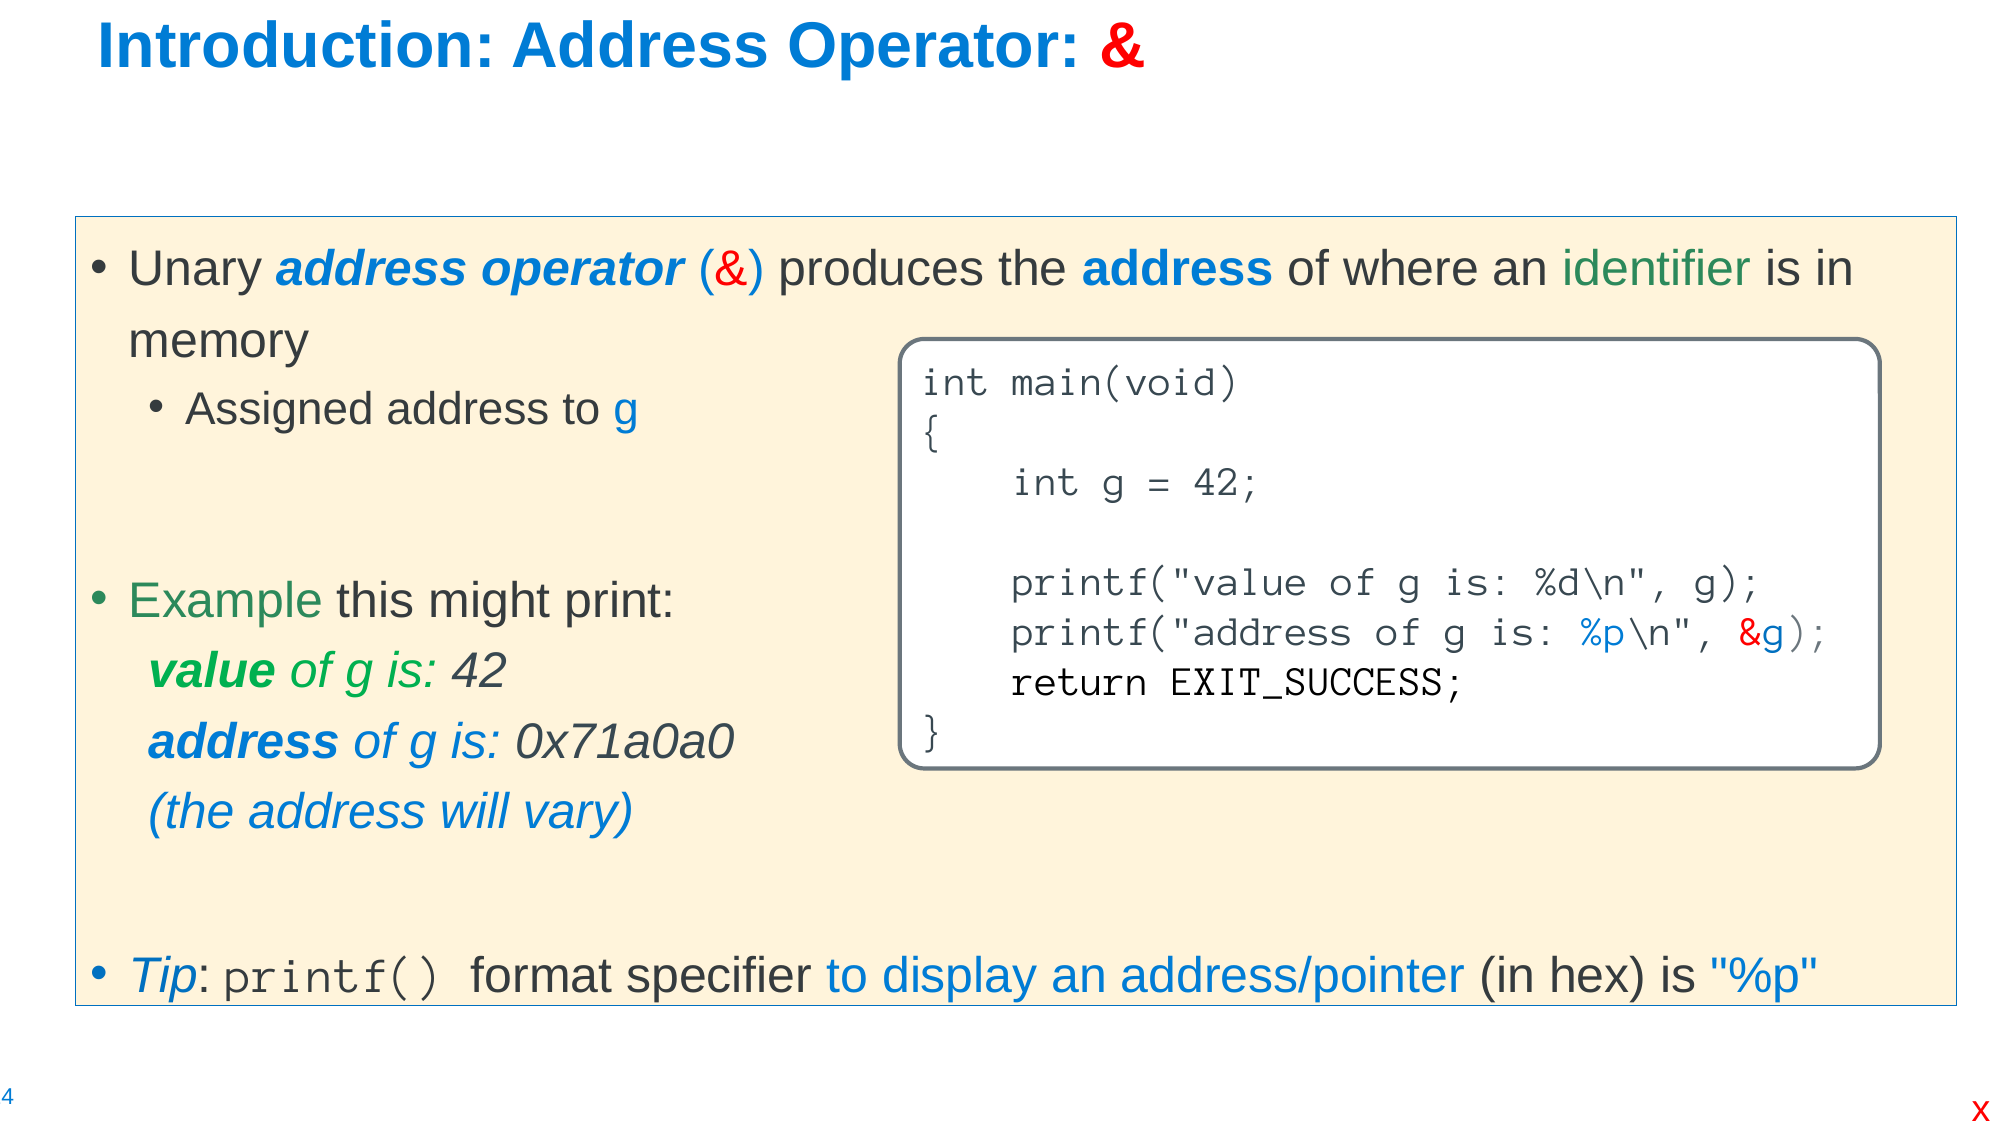

# Introduction: Address Operator: &
Unary address operator (&) produces the address of where an identifier is in memory
Assigned address to g

Example this might print:
value of g is: 42
address of g is: 0x71a0a0
(the address will vary)

Tip: printf() format specifier to display an address/pointer (in hex) is "%p"
int main(void)
{
    int g = 42;

    printf("value of g is: %d\n", g);
    printf("address of g is: %p\n", &g);
    return EXIT_SUCCESS;
}
x